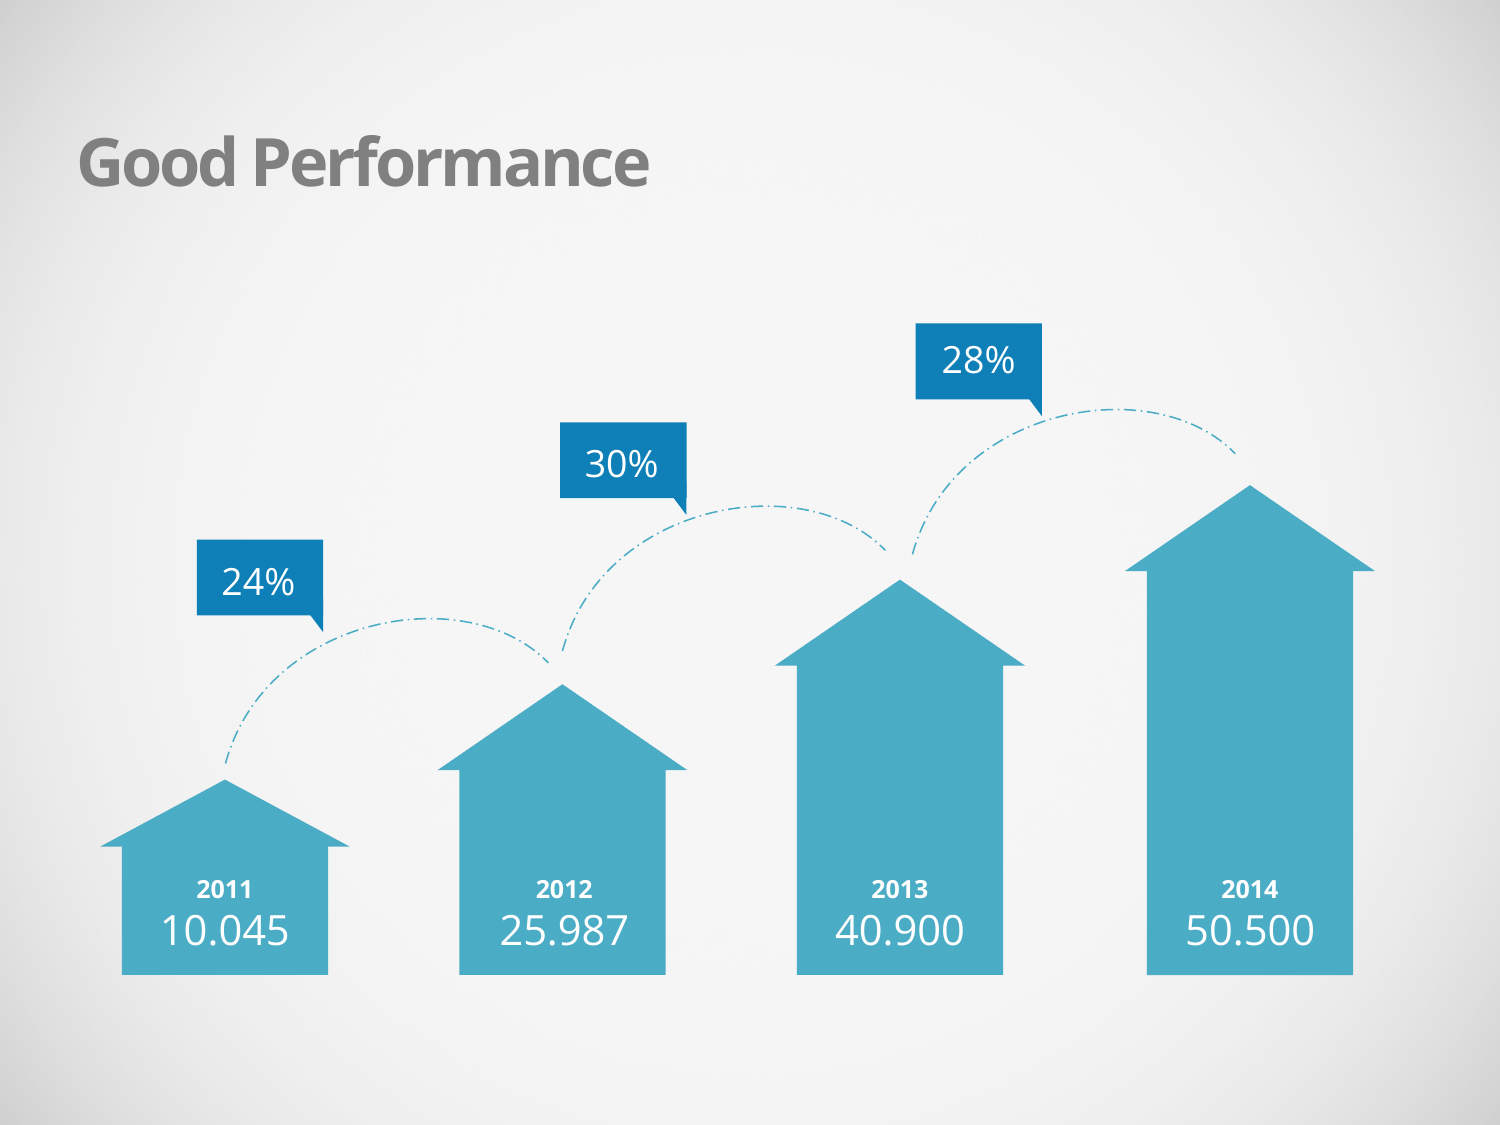

Good Performance

28%

30%

24%

2011
10.045
2012
25.987
2013
40.900
2014
50.500